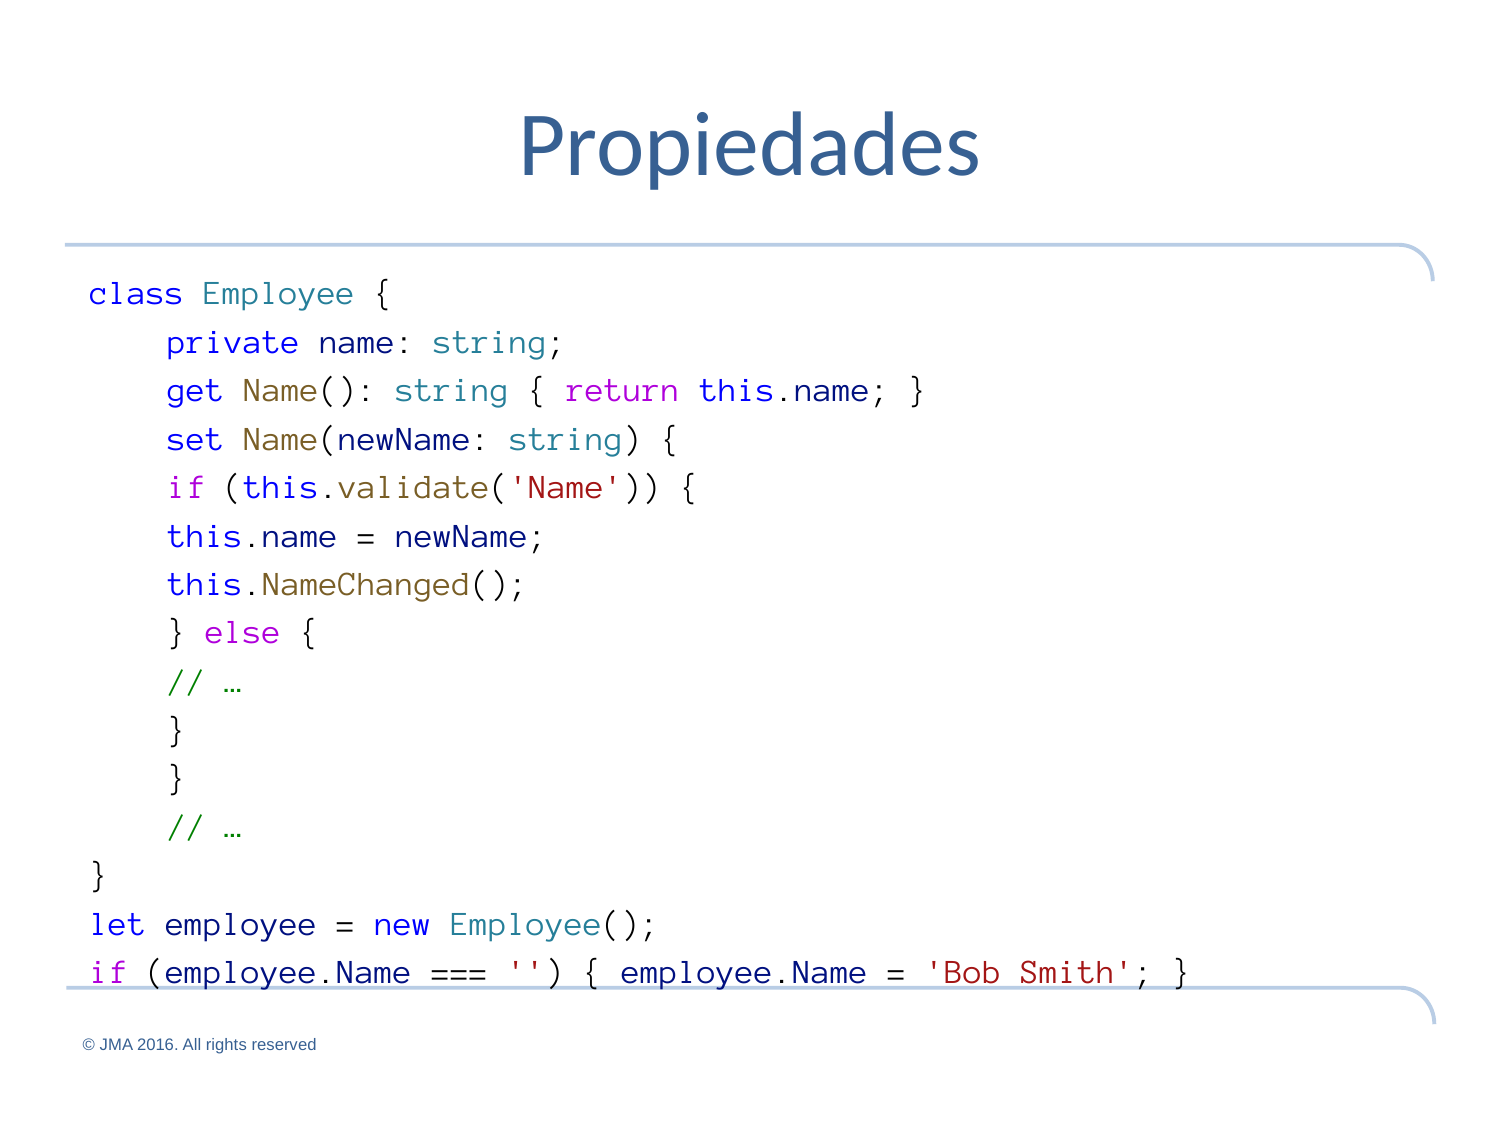

# Propiedades
class Employee {
	private name: string;
	get Name(): string { return this.name; }
	set Name(newName: string) {
		if (this.validate('Name')) {
			this.name = newName;
			this.NameChanged();
		} else {
			// …
		}
	}
	// …
}
let employee = new Employee();
if (employee.Name === '') { employee.Name = 'Bob Smith'; }